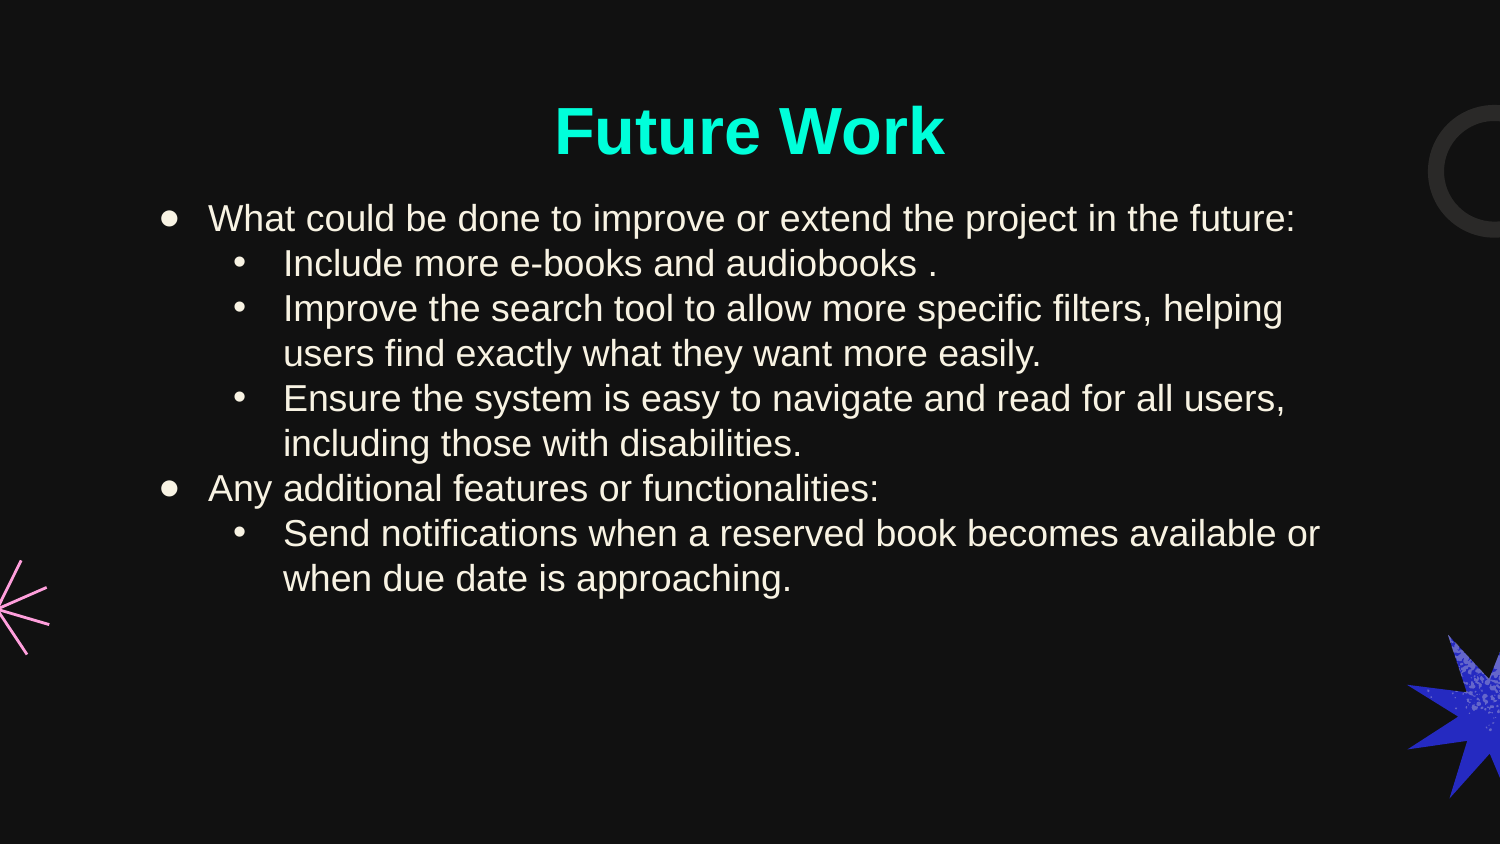

# Future Work

What could be done to improve or extend the project in the future:
Include more e-books and audiobooks .
Improve the search tool to allow more specific filters, helping users find exactly what they want more easily.
Ensure the system is easy to navigate and read for all users, including those with disabilities.
Any additional features or functionalities:
Send notifications when a reserved book becomes available or when due date is approaching.